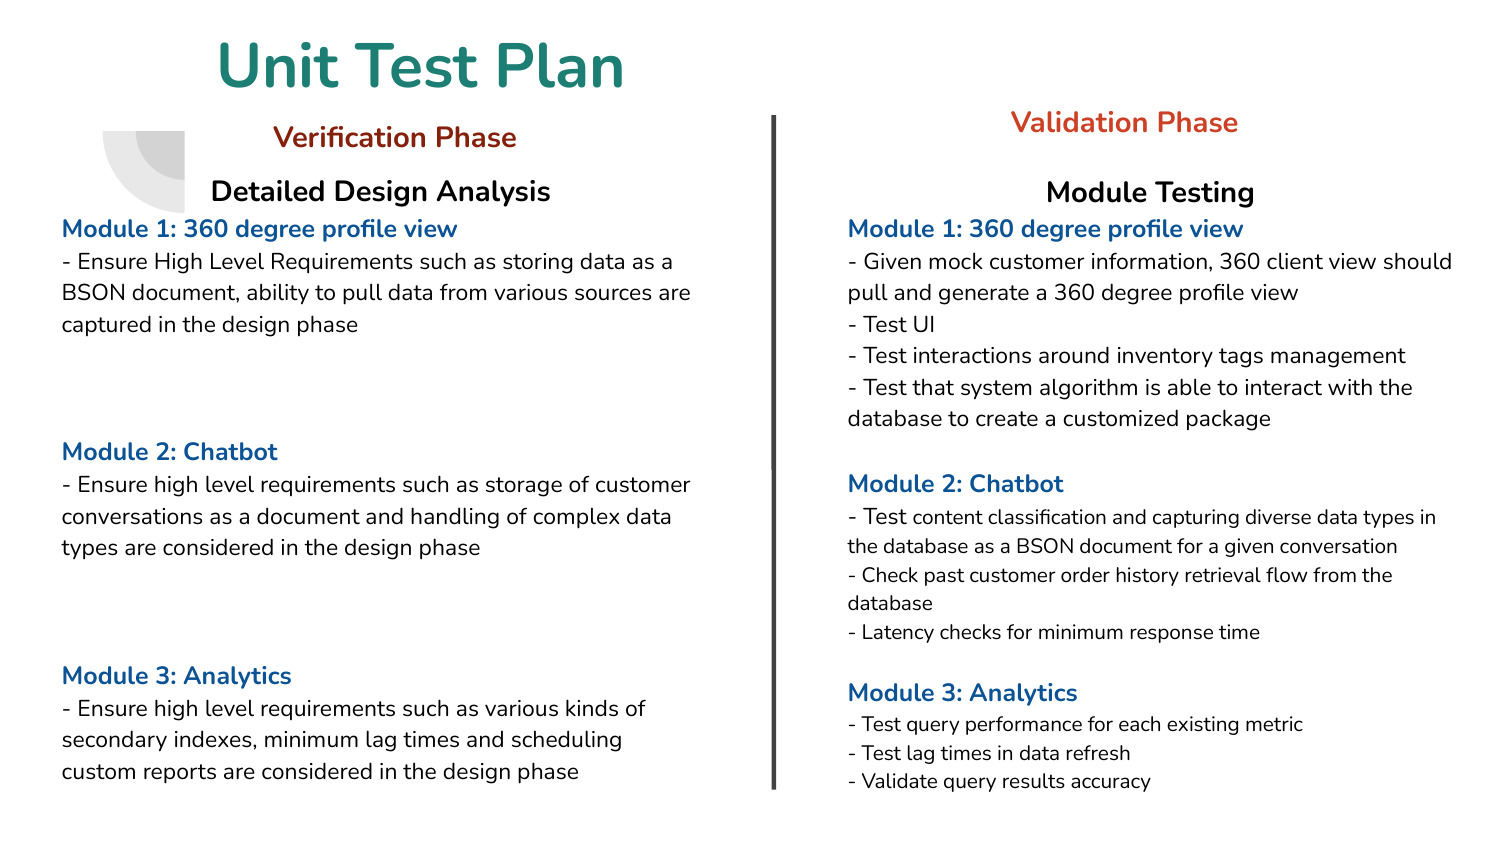

# Unit Test Plan
Validation Phase
Verification Phase
Detailed Design Analysis
Module 1: 360 degree profile view
- Ensure High Level Requirements such as storing data as a BSON document, ability to pull data from various sources are captured in the design phase

Module 2: Chatbot
- Ensure high level requirements such as storage of customer conversations as a document and handling of complex data types are considered in the design phase

Module 3: Analytics
- Ensure high level requirements such as various kinds of secondary indexes, minimum lag times and scheduling custom reports are considered in the design phase

Module Testing
Module 1: 360 degree profile view
- Given mock customer information, 360 client view should pull and generate a 360 degree profile view
- Test UI
- Test interactions around inventory tags management
- Test that system algorithm is able to interact with the database to create a customized package

Module 2: Chatbot
- Test content classification and capturing diverse data types in the database as a BSON document for a given conversation
- Check past customer order history retrieval flow from the database
- Latency checks for minimum response time

Module 3: Analytics
- Test query performance for each existing metric
- Test lag times in data refresh
- Validate query results accuracy